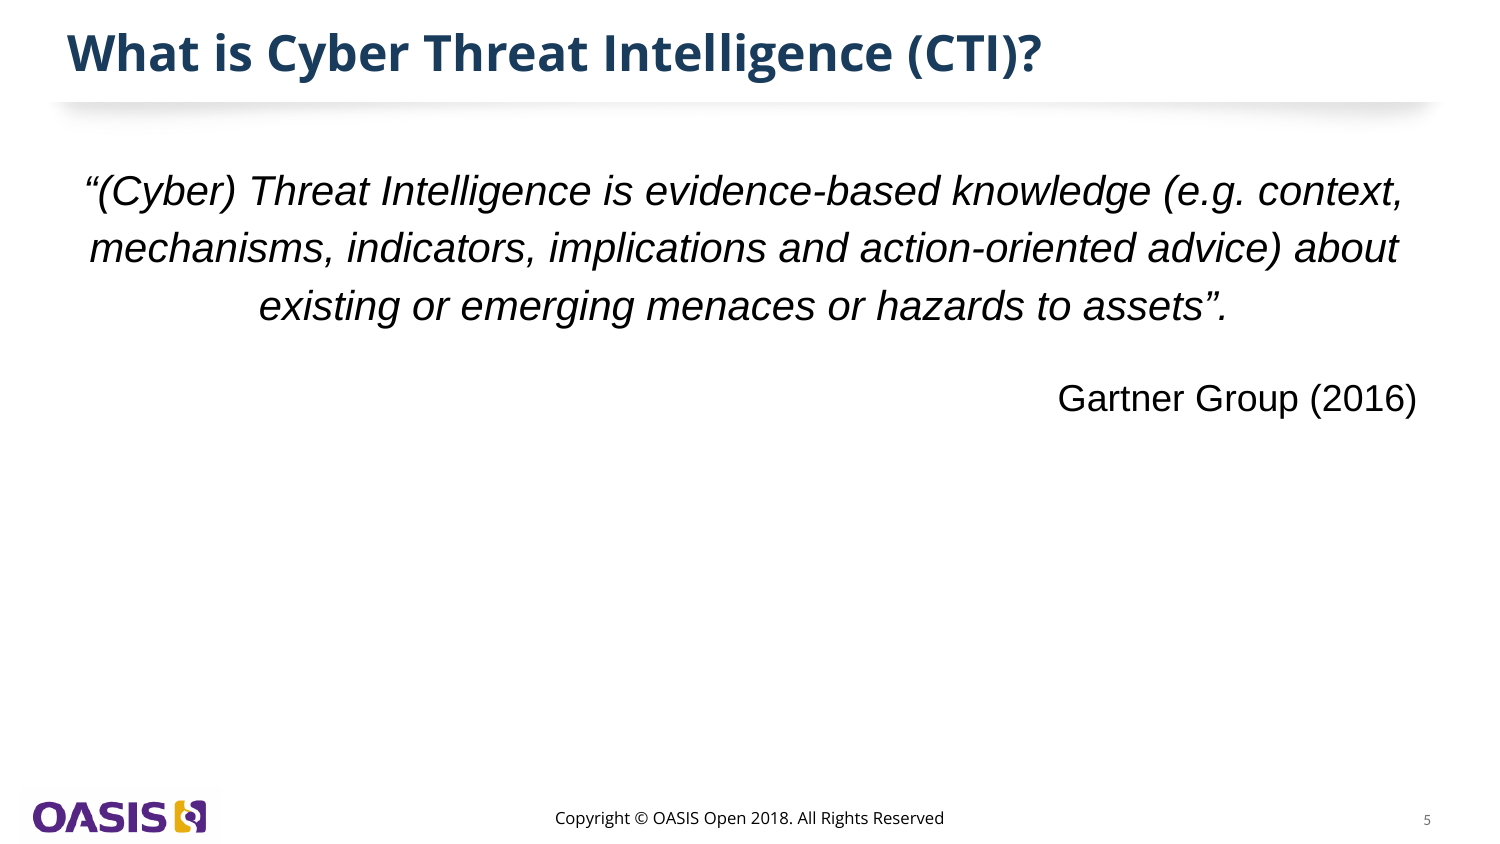

# What is Cyber Threat Intelligence (CTI)?
“(Cyber) Threat Intelligence is evidence-based knowledge (e.g. context, mechanisms, indicators, implications and action-oriented advice) about existing or emerging menaces or hazards to assets”.
Gartner Group (2016)